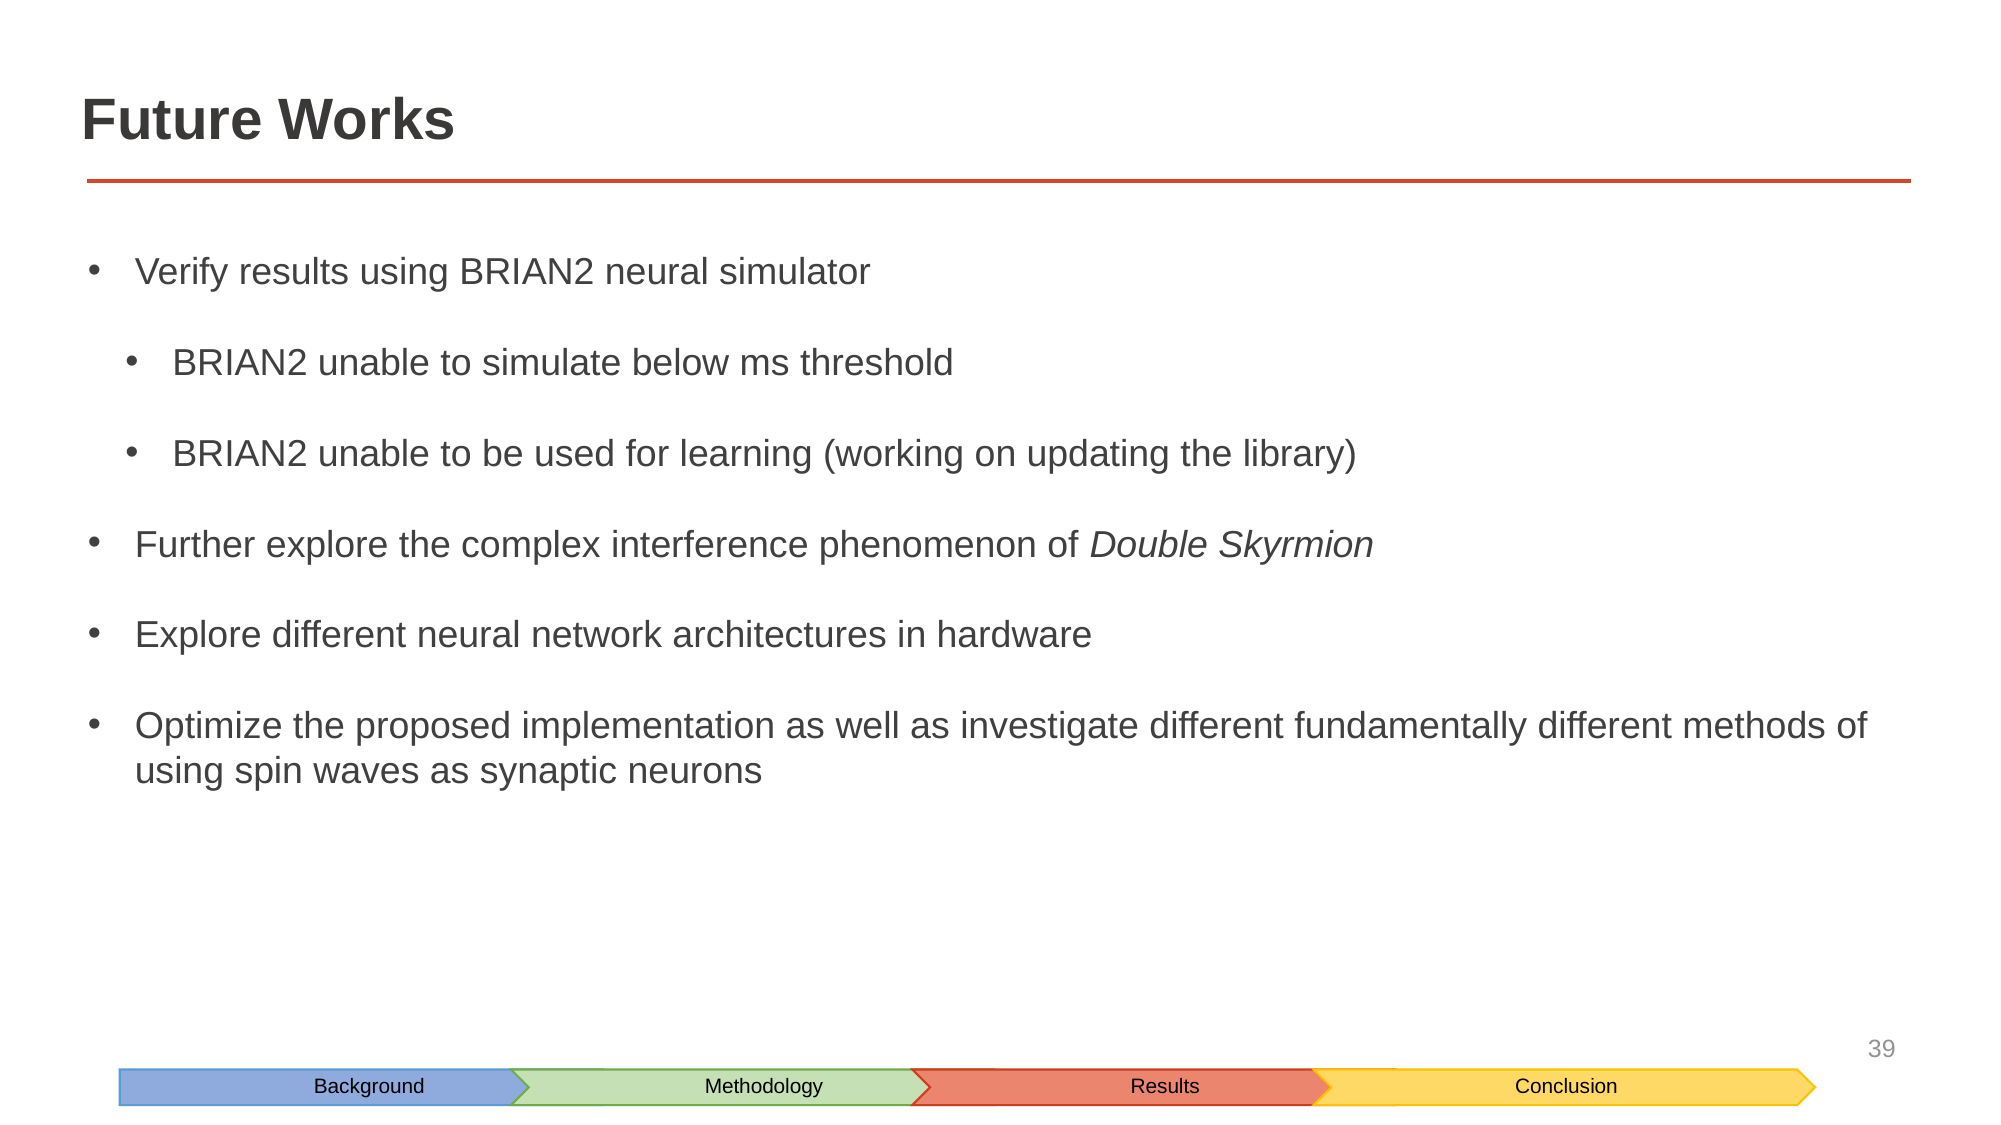

# Future Works
Verify results using BRIAN2 neural simulator
BRIAN2 unable to simulate below ms threshold
BRIAN2 unable to be used for learning (working on updating the library)
Further explore the complex interference phenomenon of Double Skyrmion
Explore different neural network architectures in hardware
Optimize the proposed implementation as well as investigate different fundamentally different methods of using spin waves as synaptic neurons
39
Background
Methodology
Results
Conclusion